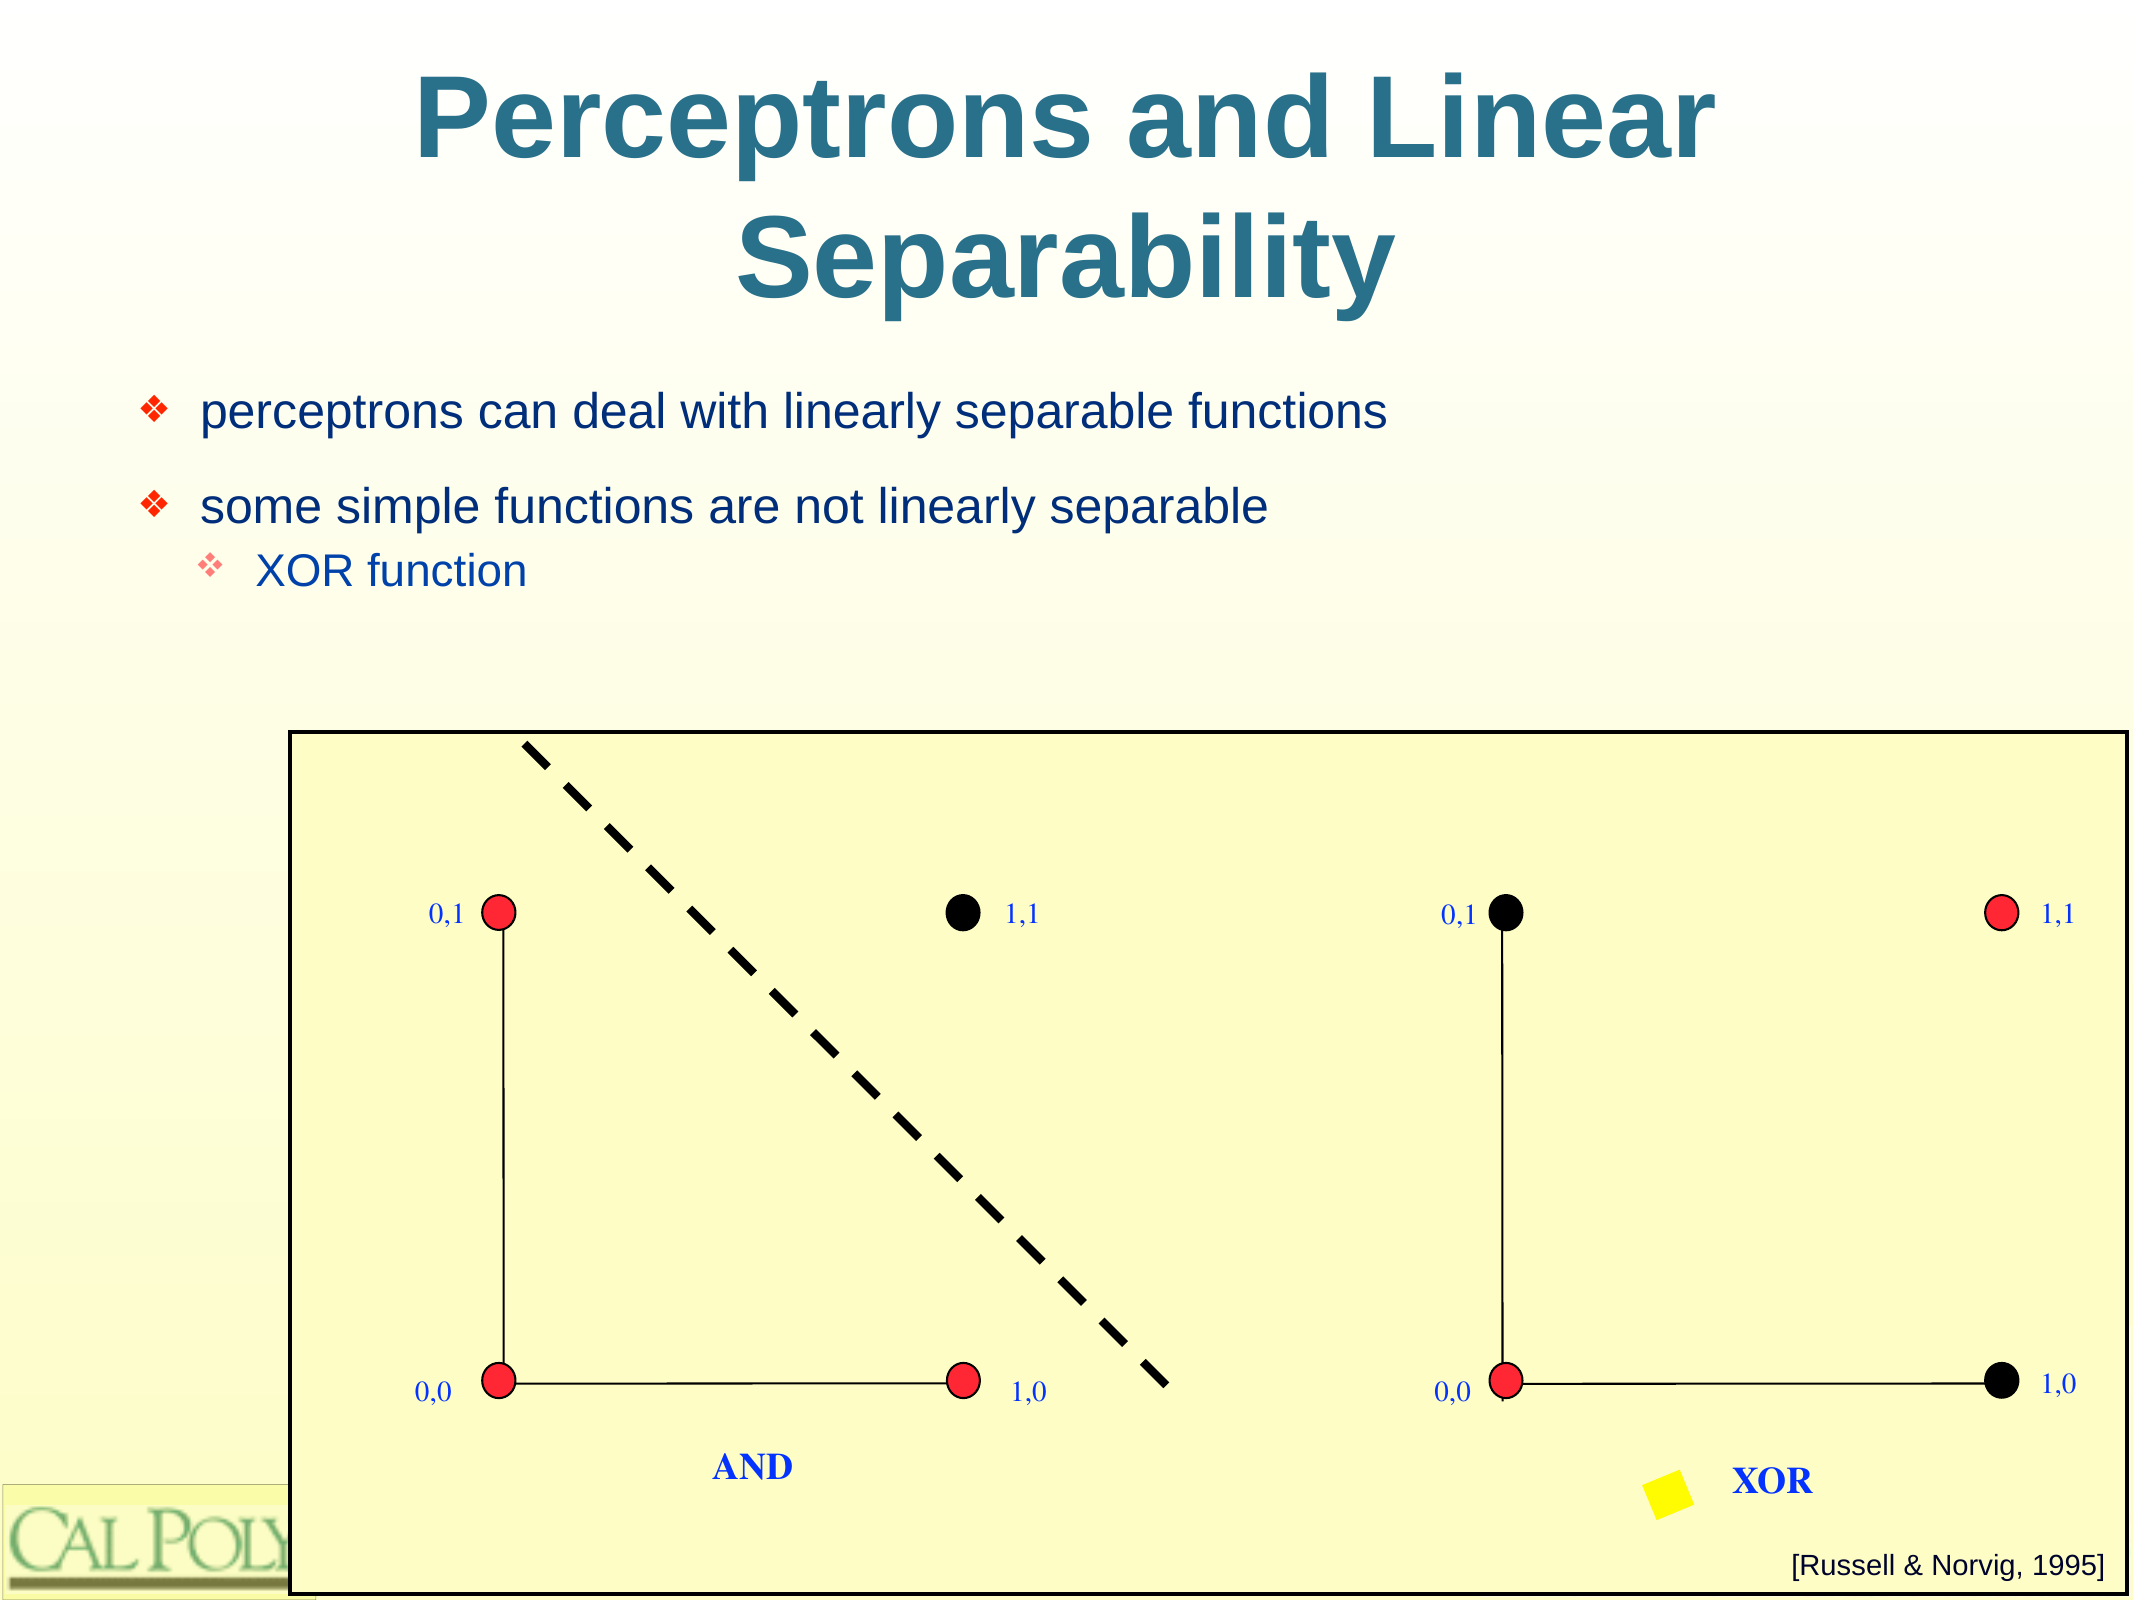

# Perceptrons and Linear Separability
perceptrons can deal with linearly separable functions
some simple functions are not linearly separable
XOR function

[Russell & Norvig, 1995]

0,1
1,1
1,1
0,1

1,0
0,0

1,0

0,0

AND
XOR
84